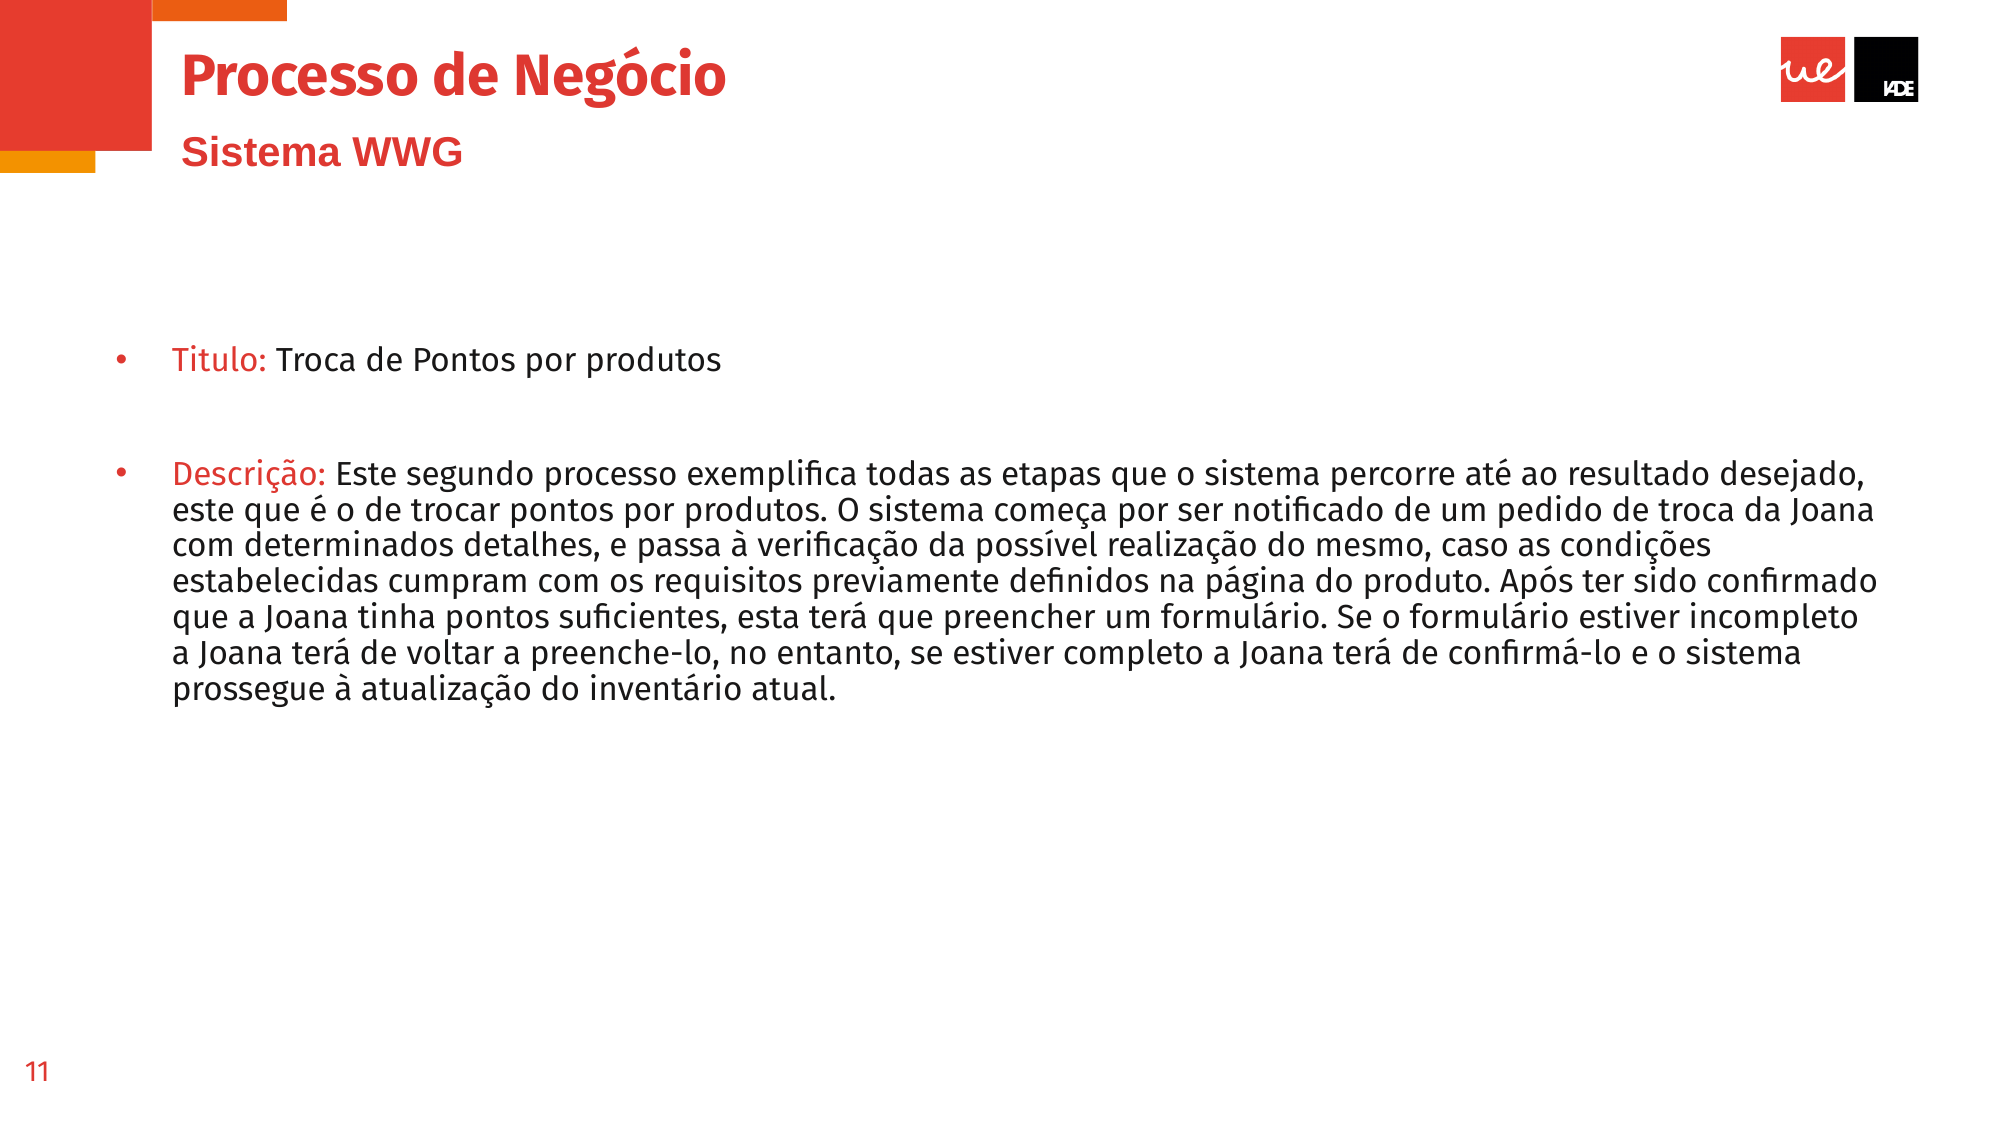

# Processo de Negócio
Sistema WWG
Titulo: Troca de Pontos por produtos

Descrição: Este segundo processo exemplifica todas as etapas que o sistema percorre até ao resultado desejado, este que é o de trocar pontos por produtos. O sistema começa por ser notificado de um pedido de troca da Joana com determinados detalhes, e passa à verificação da possível realização do mesmo, caso as condições estabelecidas cumpram com os requisitos previamente definidos na página do produto. Após ter sido confirmado que a Joana tinha pontos suficientes, esta terá que preencher um formulário. Se o formulário estiver incompleto a Joana terá de voltar a preenche-lo, no entanto, se estiver completo a Joana terá de confirmá-lo e o sistema prossegue à atualização do inventário atual.

11